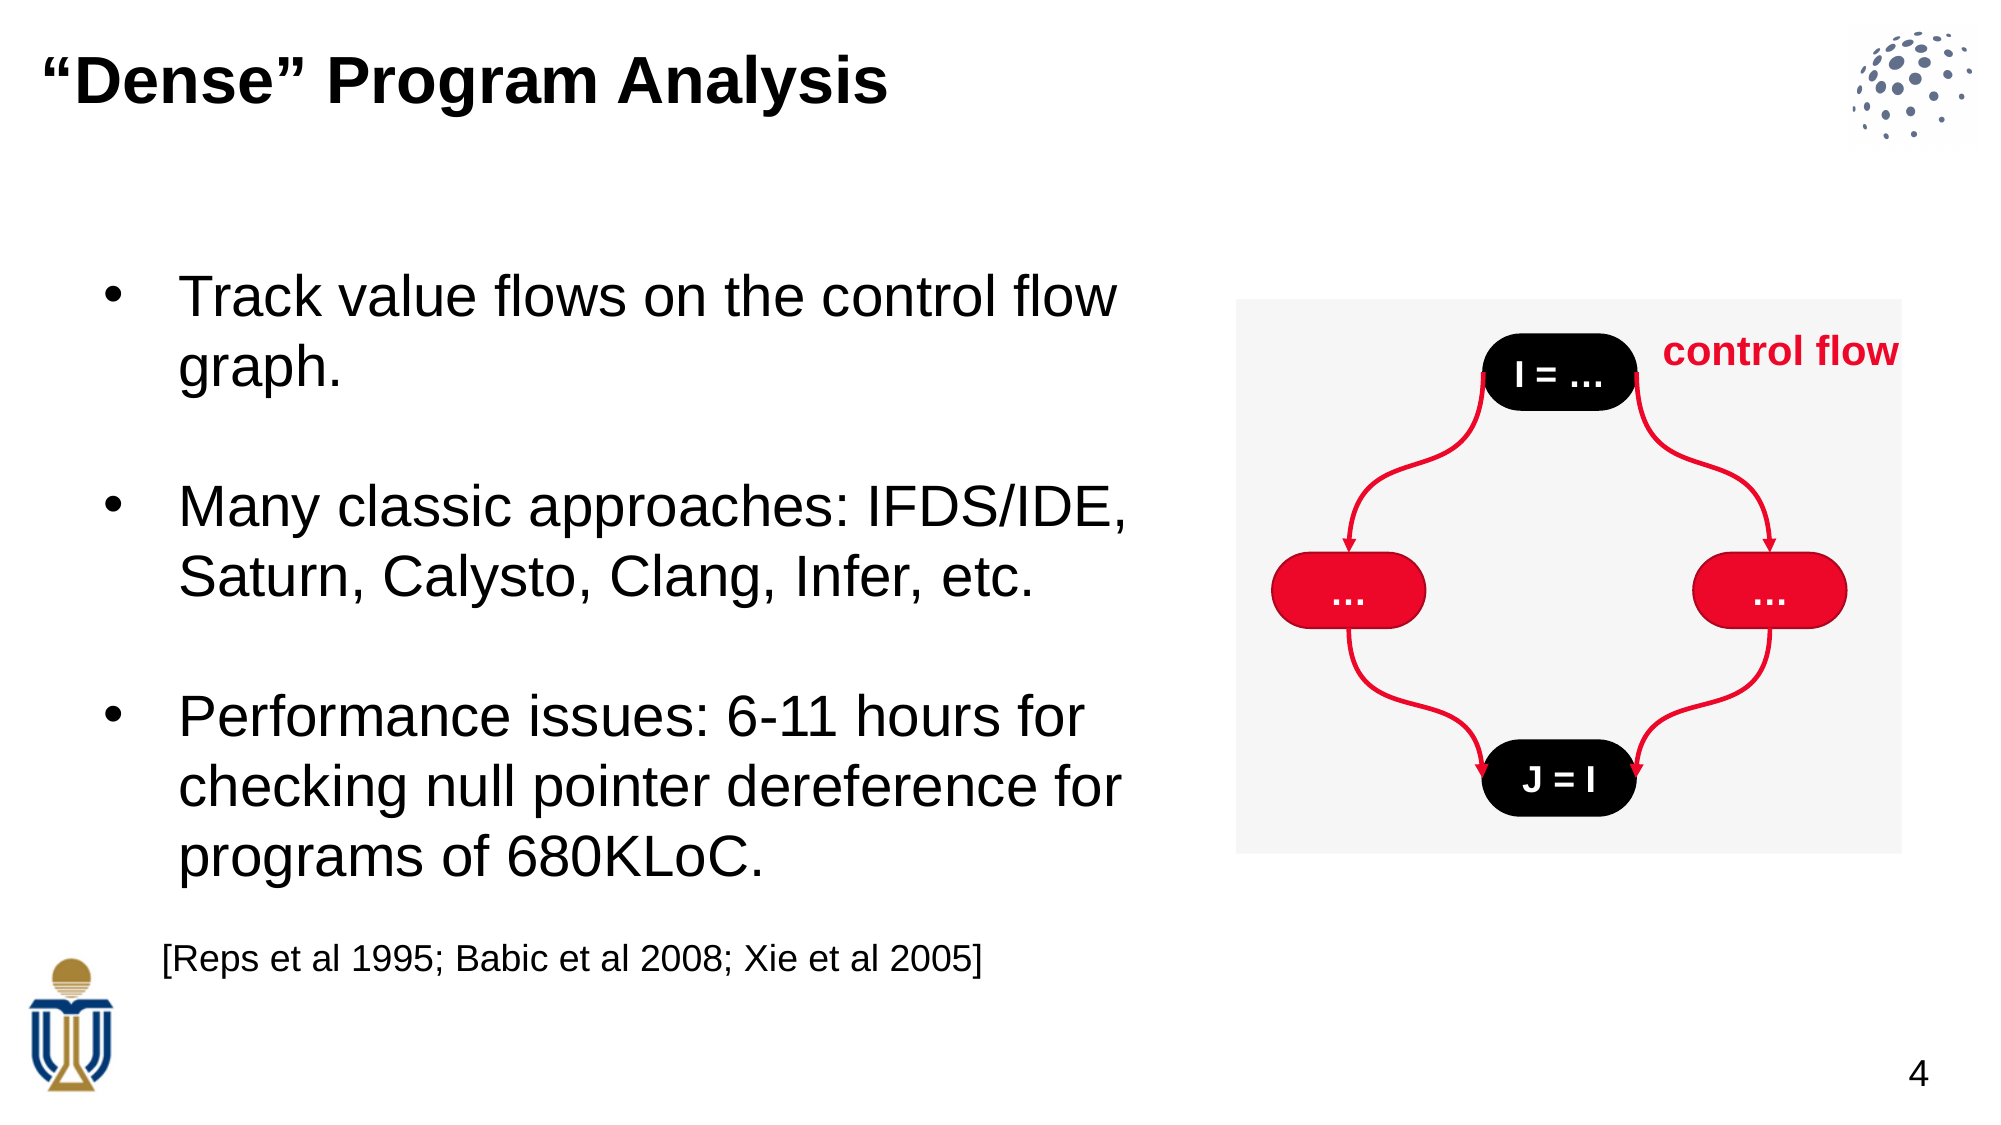

“Dense” Program Analysis
Track value flows on the control flow graph.

Many classic approaches: IFDS/IDE, Saturn, Calysto, Clang, Infer, etc.

Performance issues: 6-11 hours for checking null pointer dereference for programs of 680KLoC.

control flow
I = …
…
…
J = I
[Reps et al 1995; Babic et al 2008; Xie et al 2005]